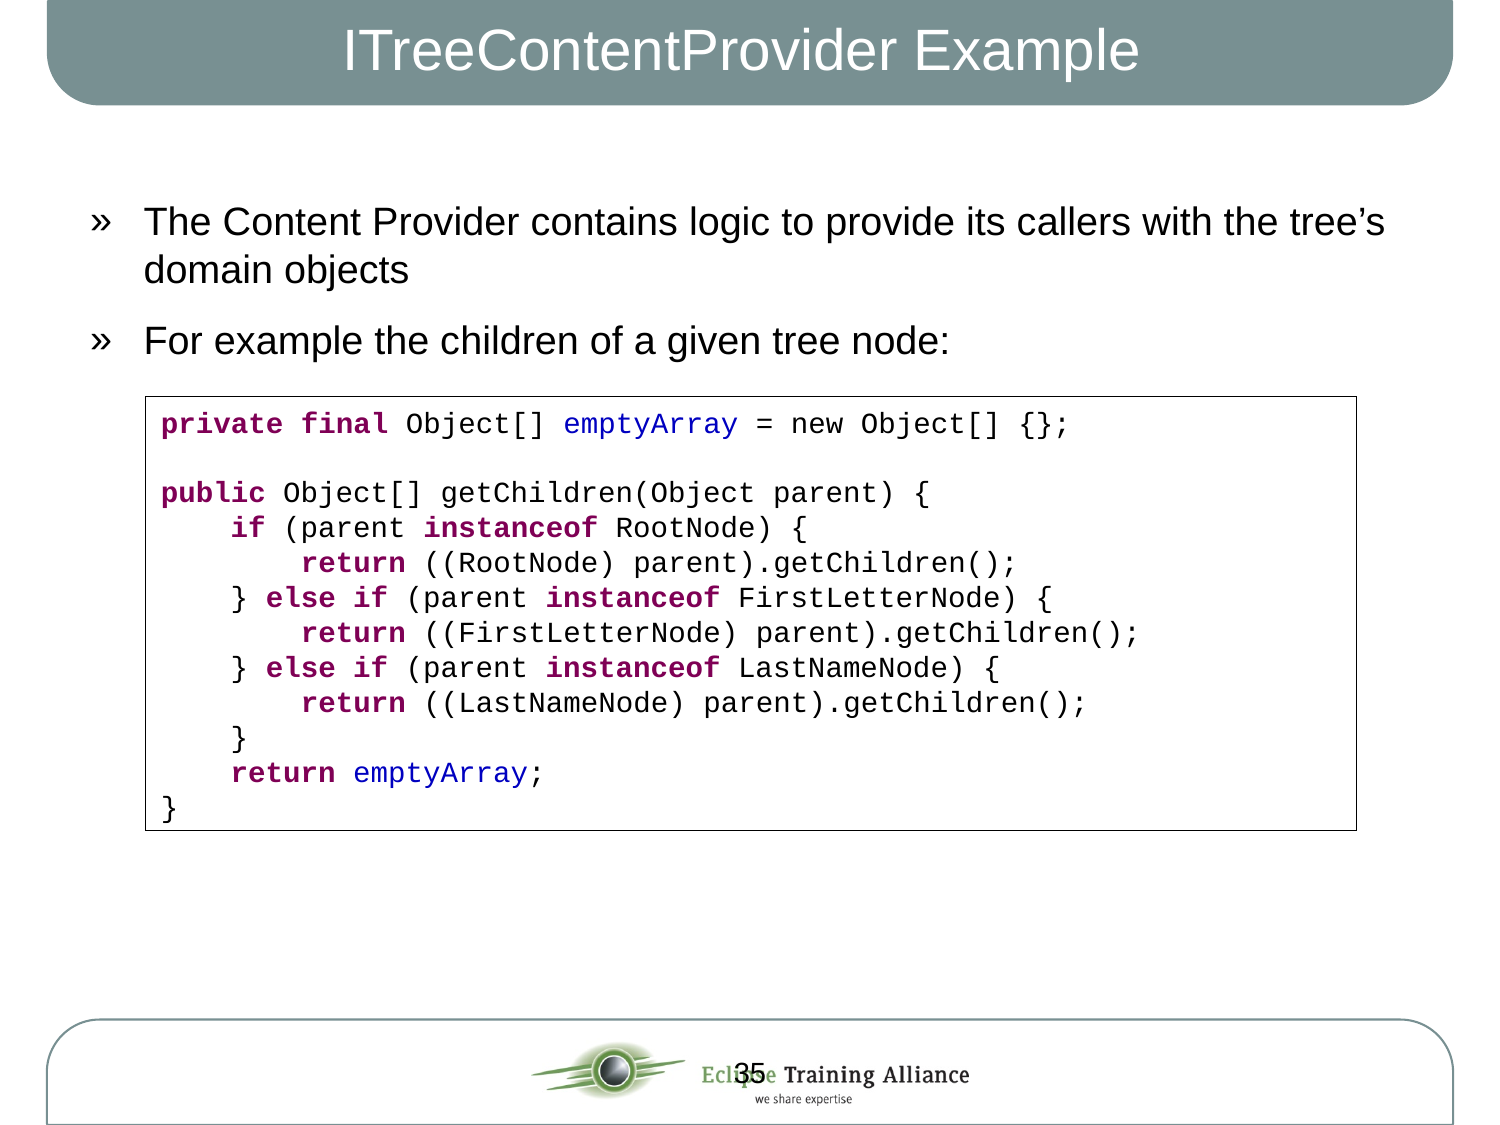

# ITreeContentProvider Example
The Content Provider contains logic to provide its callers with the tree’s domain objects
For example the children of a given tree node:
private final Object[] emptyArray = new Object[] {};

public Object[] getChildren(Object parent) {
    if (parent instanceof RootNode) {
        return ((RootNode) parent).getChildren();
    } else if (parent instanceof FirstLetterNode) {
        return ((FirstLetterNode) parent).getChildren();
    } else if (parent instanceof LastNameNode) {
        return ((LastNameNode) parent).getChildren();
    }
    return emptyArray;
}
35